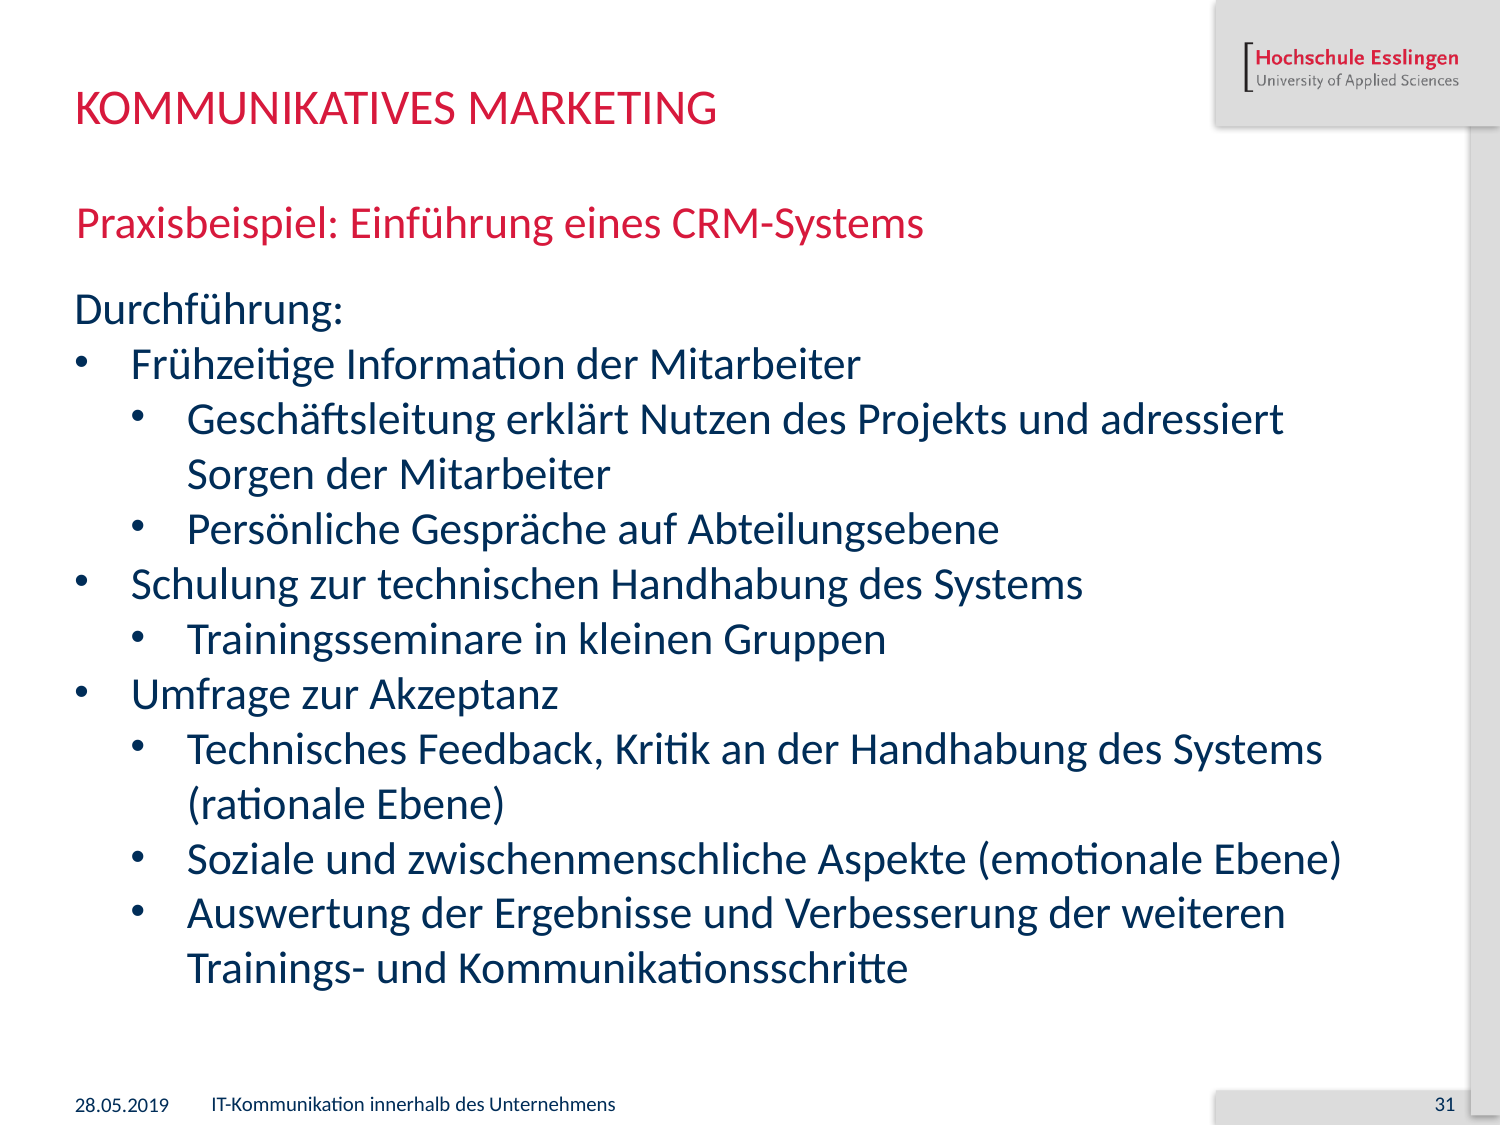

# Kommunikatives Marketing
Praxisbeispiel: Einführung eines CRM-Systems
Durchführung:
Frühzeitige Information der Mitarbeiter
Geschäftsleitung erklärt Nutzen des Projekts und adressiert Sorgen der Mitarbeiter
Persönliche Gespräche auf Abteilungsebene
Schulung zur technischen Handhabung des Systems
Trainingsseminare in kleinen Gruppen
Umfrage zur Akzeptanz
Technisches Feedback, Kritik an der Handhabung des Systems (rationale Ebene)
Soziale und zwischenmenschliche Aspekte (emotionale Ebene)
Auswertung der Ergebnisse und Verbesserung der weiteren Trainings- und Kommunikationsschritte
28.05.2019
IT-Kommunikation innerhalb des Unternehmens
31